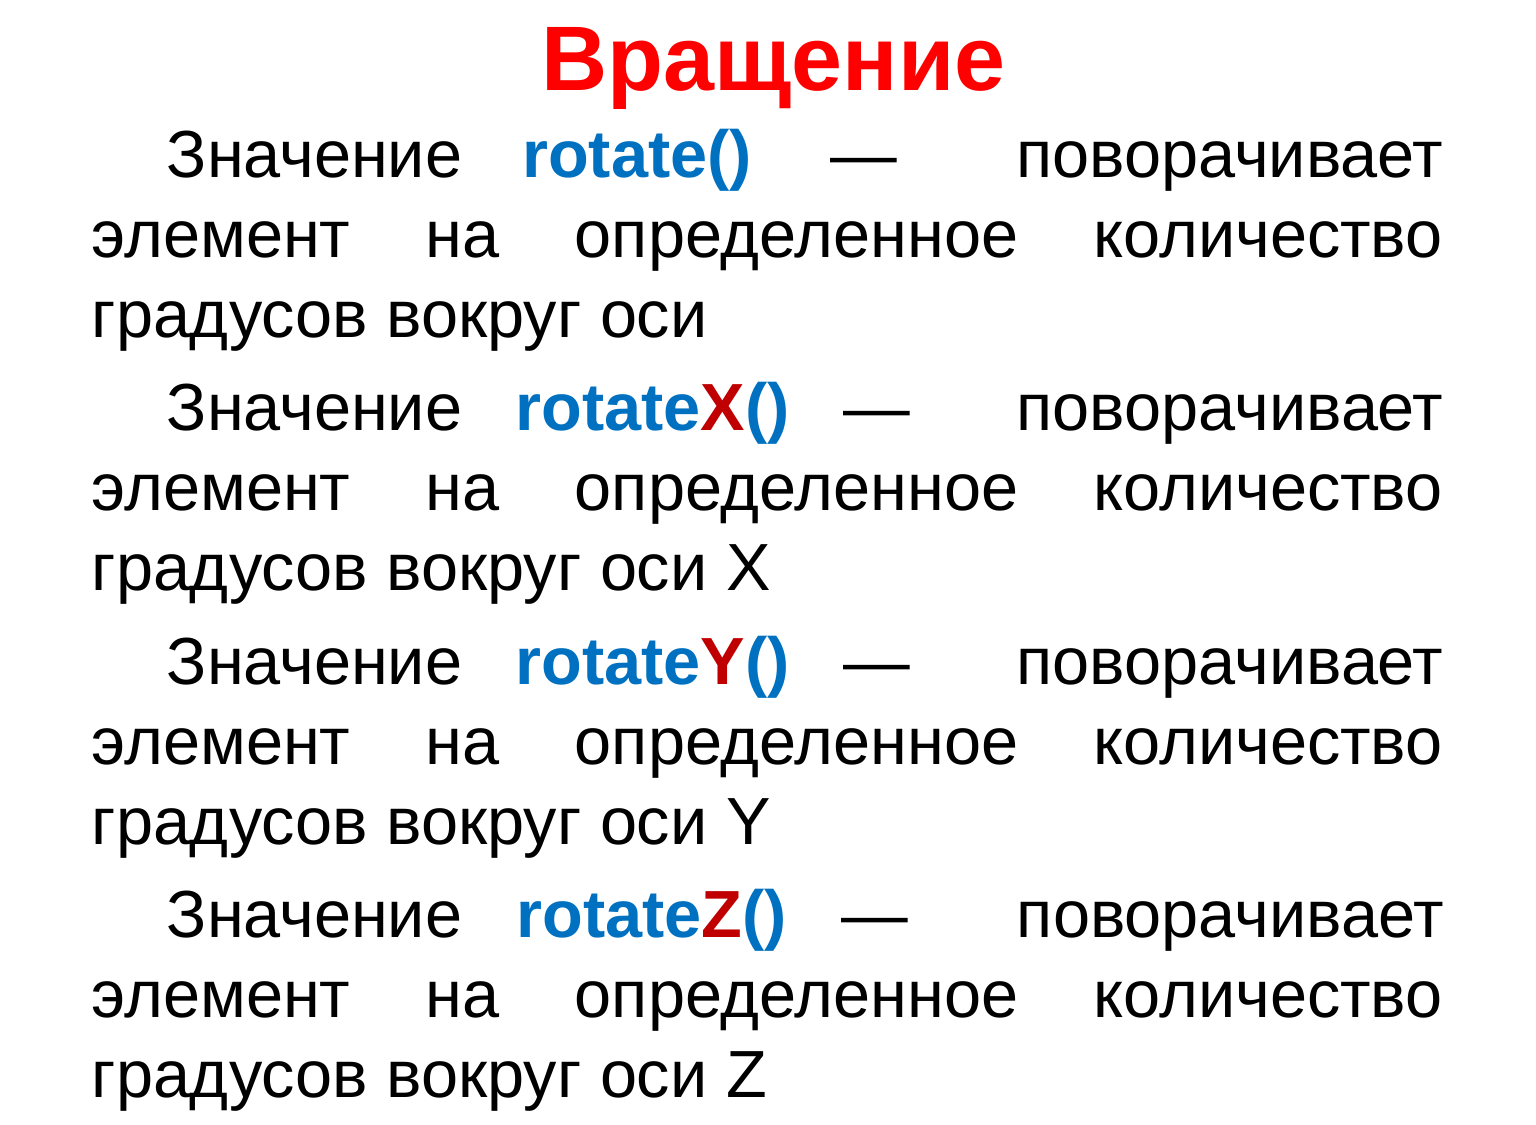

# Вращение
Значение rotate()  —  поворачивает элемент на определенное количество градусов вокруг оси
Значение rotateX() —  поворачивает элемент на определенное количество градусов вокруг оси X
Значение rotateY() —  поворачивает элемент на определенное количество градусов вокруг оси Y
Значение rotateZ() —  поворачивает элемент на определенное количество градусов вокруг оси Z